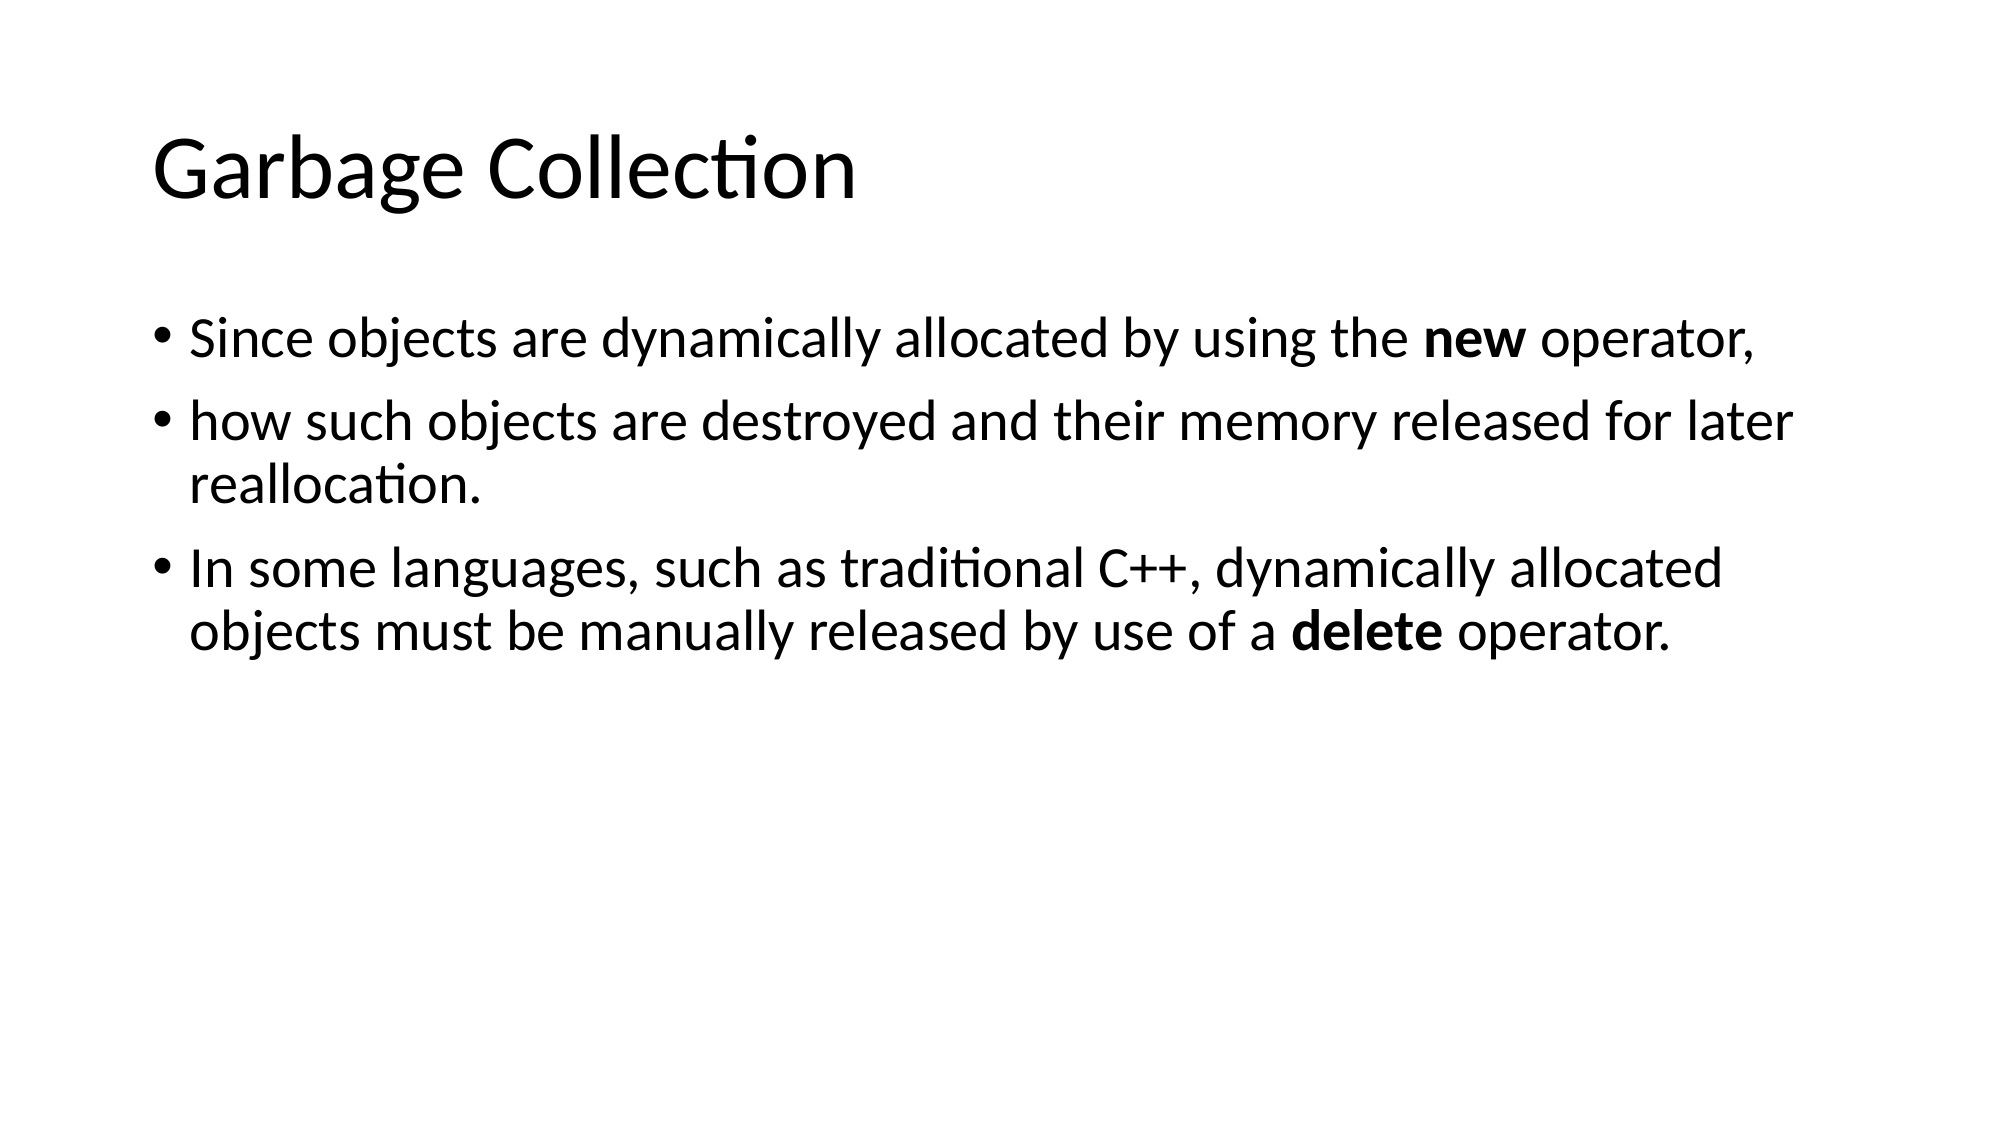

# Garbage Collection
Since objects are dynamically allocated by using the new operator,
how such objects are destroyed and their memory released for later reallocation.
In some languages, such as traditional C++, dynamically allocated objects must be manually released by use of a delete operator.